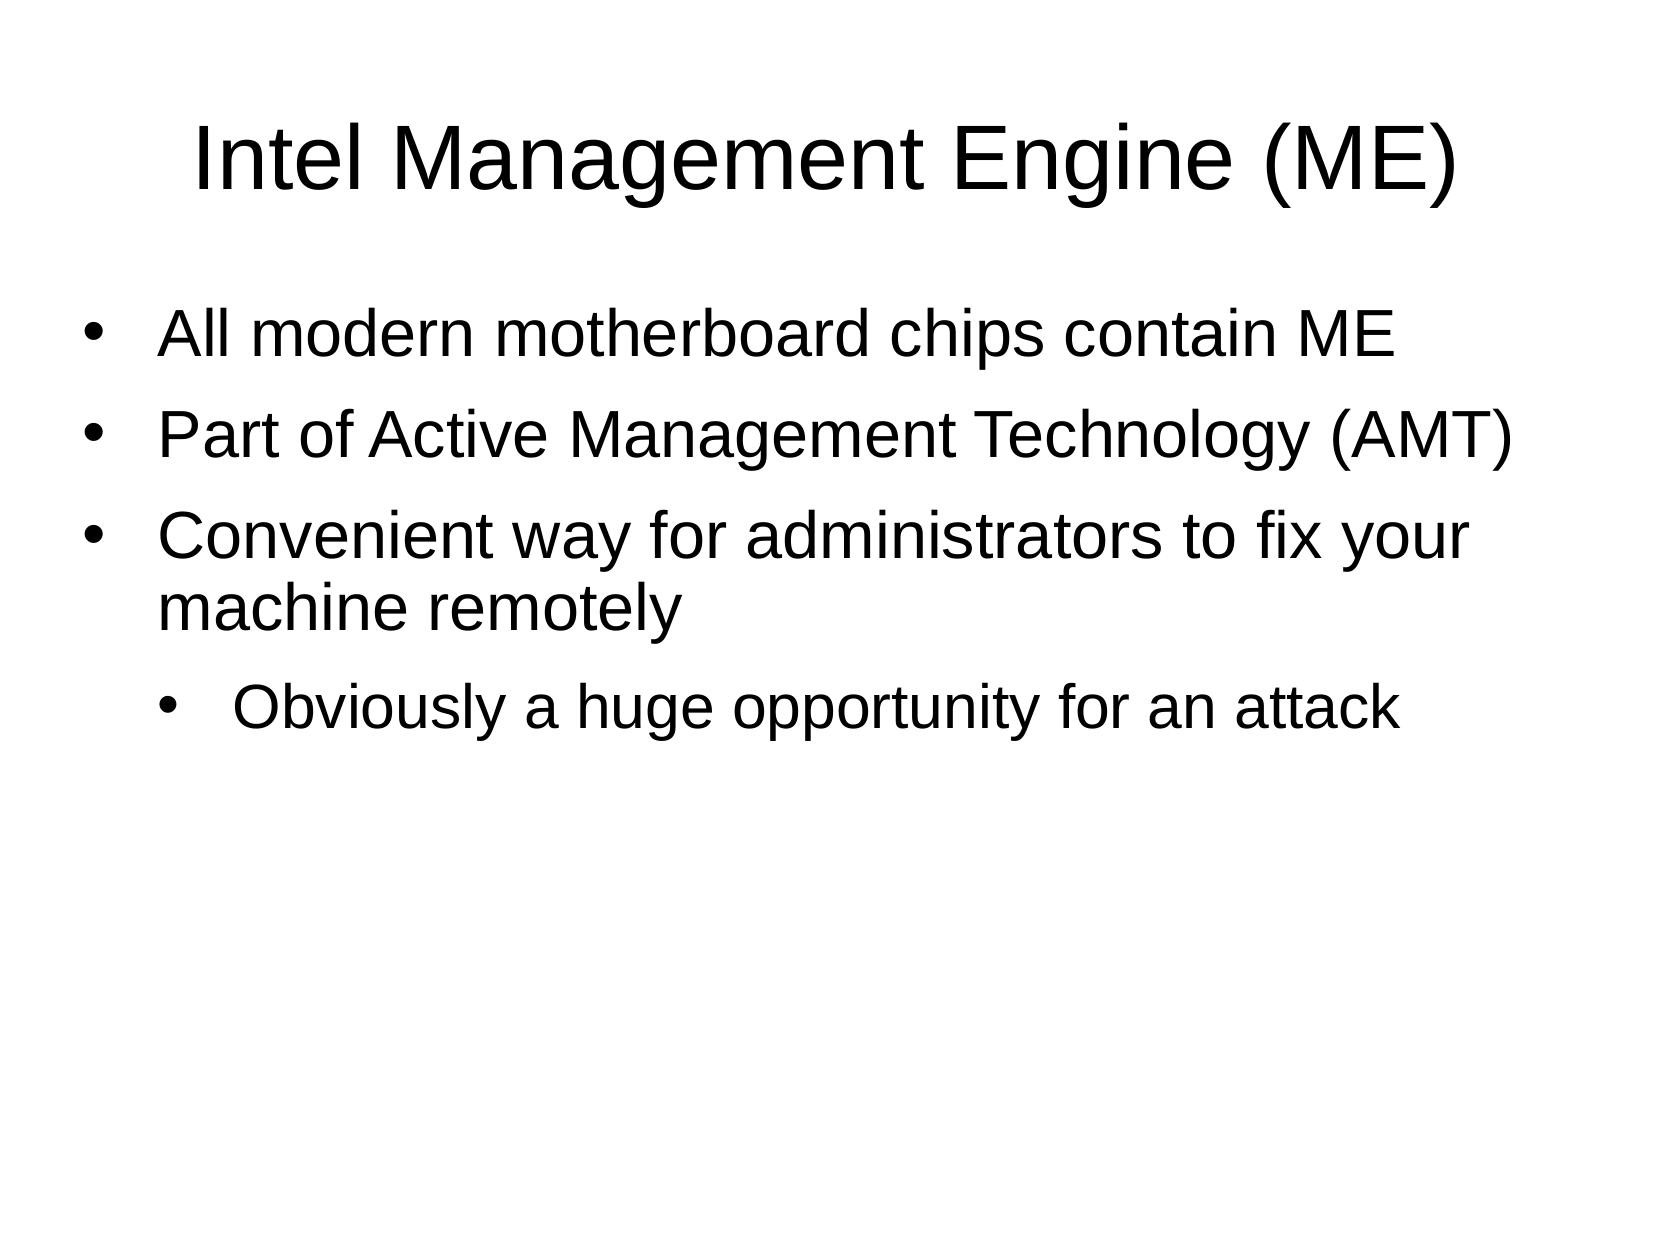

Intel Management Engine (ME)
All modern motherboard chips contain ME
Part of Active Management Technology (AMT)
Convenient way for administrators to fix your machine remotely
Obviously a huge opportunity for an attack